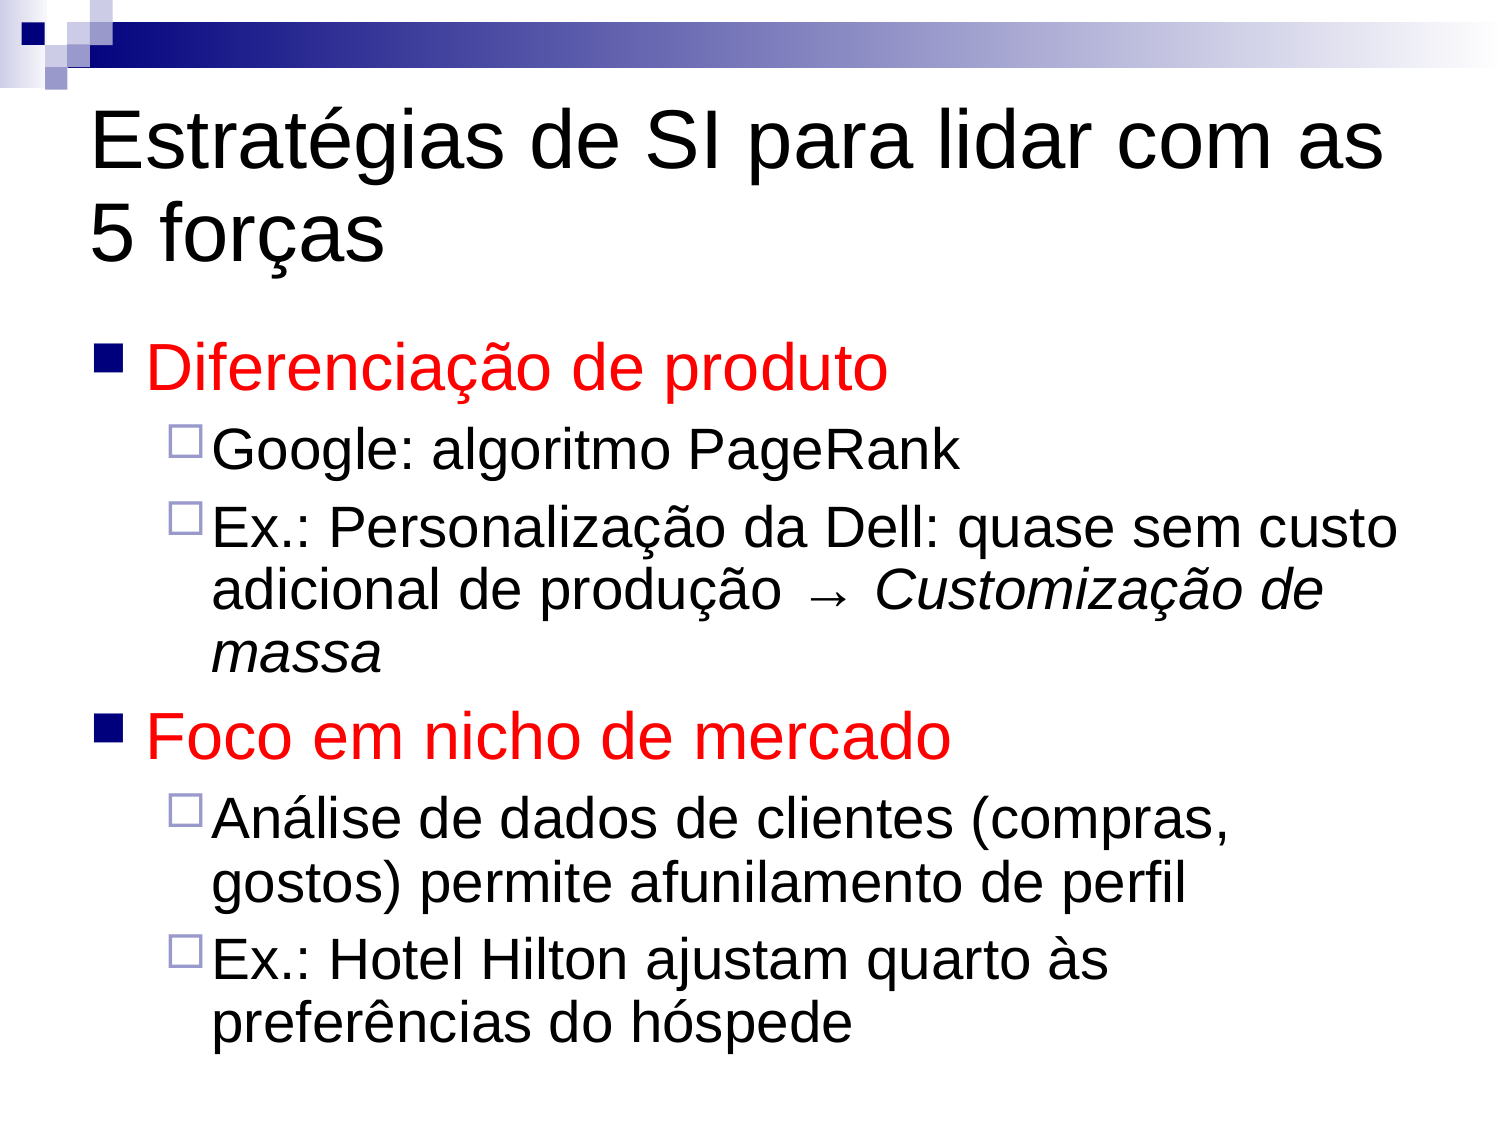

Estratégias de SI para lidar com as 5 forças
Diferenciação de produto
Google: algoritmo PageRank
Ex.: Personalização da Dell: quase sem custo adicional de produção → Customização de massa
Foco em nicho de mercado
Análise de dados de clientes (compras, gostos) permite afunilamento de perfil
Ex.: Hotel Hilton ajustam quarto às preferências do hóspede